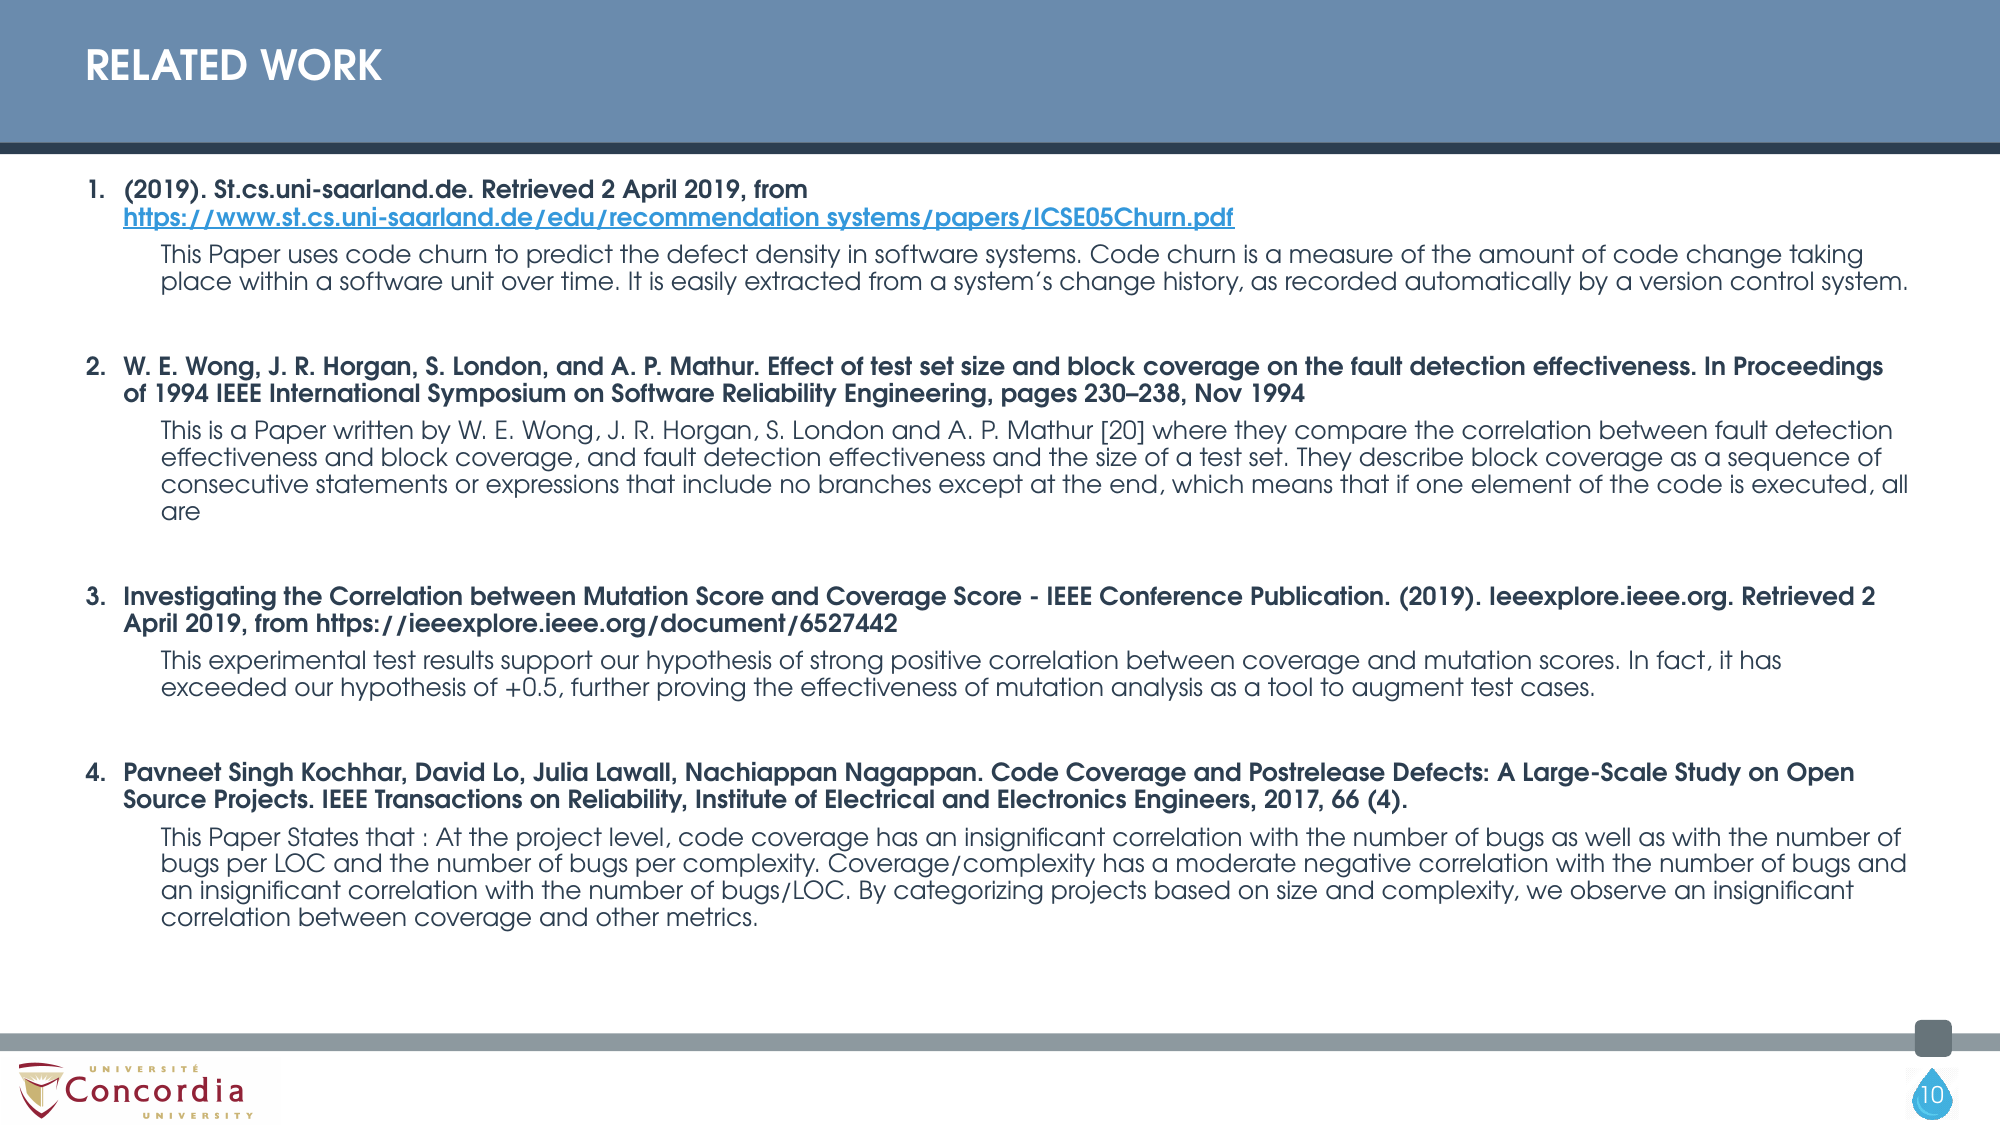

# RELATED WORK
(2019). St.cs.uni-saarland.de. Retrieved 2 April 2019, from https://www.st.cs.uni-saarland.de/edu/recommendation systems/papers/ICSE05Churn.pdf
This Paper uses code churn to predict the defect density in software systems. Code churn is a measure of the amount of code change taking place within a software unit over time. It is easily extracted from a system’s change history, as recorded automatically by a version control system.

W. E. Wong, J. R. Horgan, S. London, and A. P. Mathur. Effect of test set size and block coverage on the fault detection effectiveness. In Proceedings of 1994 IEEE International Symposium on Software Reliability Engineering, pages 230–238, Nov 1994
This is a Paper written by W. E. Wong, J. R. Horgan, S. London and A. P. Mathur [20] where they compare the correlation between fault detection effectiveness and block coverage, and fault detection effectiveness and the size of a test set. They describe block coverage as a sequence of consecutive statements or expressions that include no branches except at the end, which means that if one element of the code is executed, all are

Investigating the Correlation between Mutation Score and Coverage Score - IEEE Conference Publication. (2019). Ieeexplore.ieee.org. Retrieved 2 April 2019, from https://ieeexplore.ieee.org/document/6527442
This experimental test results support our hypothesis of strong positive correlation between coverage and mutation scores. In fact, it has exceeded our hypothesis of +0.5, further proving the effectiveness of mutation analysis as a tool to augment test cases.

Pavneet Singh Kochhar, David Lo, Julia Lawall, Nachiappan Nagappan. Code Coverage and Postrelease Defects: A Large-Scale Study on Open Source Projects. IEEE Transactions on Reliability, Institute of Electrical and Electronics Engineers, 2017, 66 (4).
This Paper States that : At the project level, code coverage has an insignificant correlation with the number of bugs as well as with the number of bugs per LOC and the number of bugs per complexity. Coverage/complexity has a moderate negative correlation with the number of bugs and an insignificant correlation with the number of bugs/LOC. By categorizing projects based on size and complexity, we observe an insignificant correlation between coverage and other metrics.
10